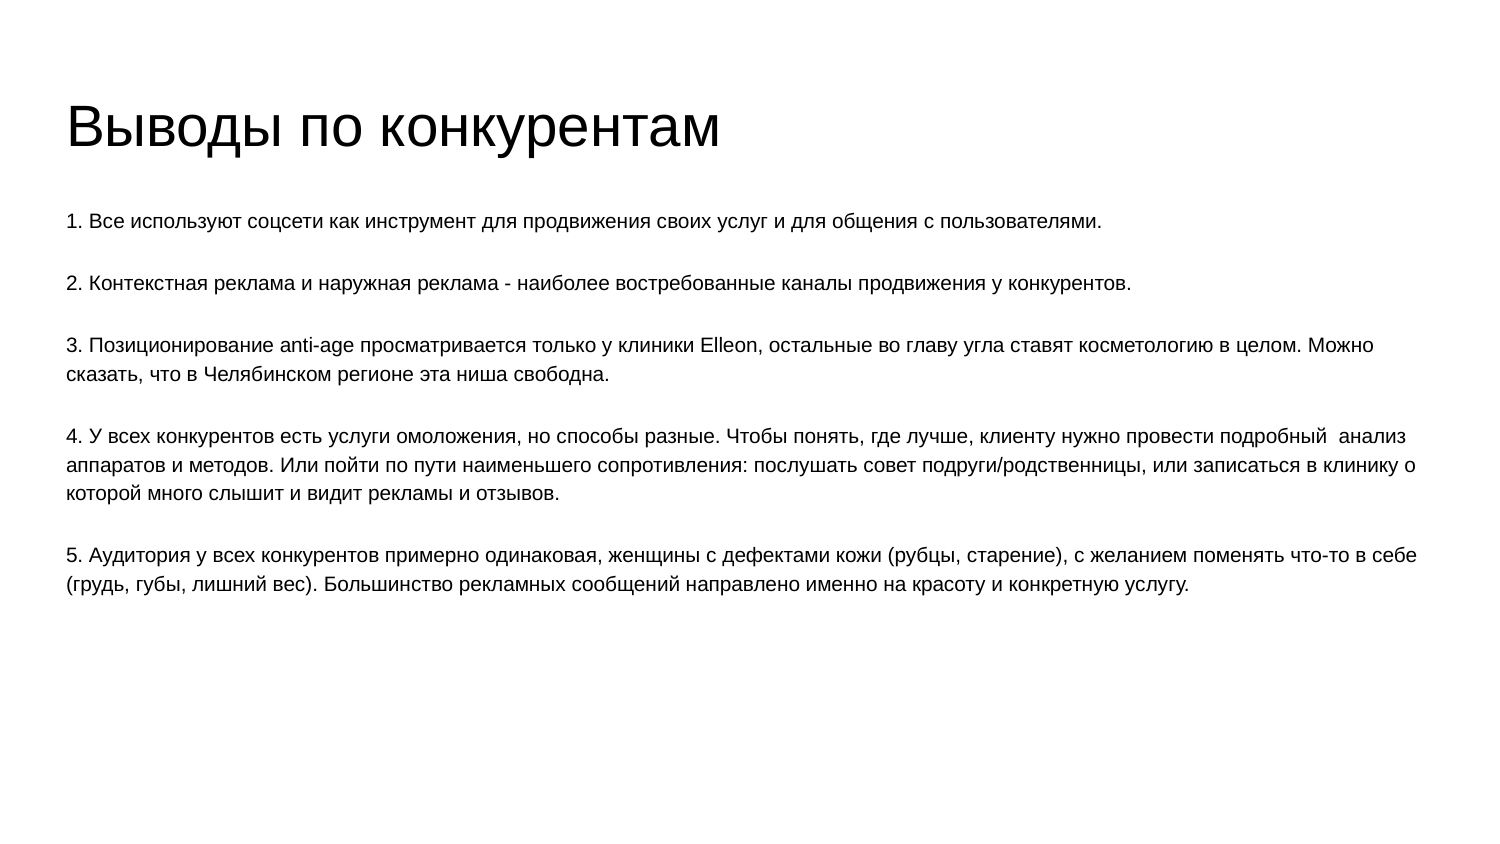

# Выводы по конкурентам
1. Все используют соцсети как инструмент для продвижения своих услуг и для общения с пользователями.
2. Контекстная реклама и наружная реклама - наиболее востребованные каналы продвижения у конкурентов.
3. Позиционирование anti-age просматривается только у клиники Elleon, остальные во главу угла ставят косметологию в целом. Можно сказать, что в Челябинском регионе эта ниша свободна.
4. У всех конкурентов есть услуги омоложения, но способы разные. Чтобы понять, где лучше, клиенту нужно провести подробный  анализ аппаратов и методов. Или пойти по пути наименьшего сопротивления: послушать совет подруги/родственницы, или записаться в клинику о которой много слышит и видит рекламы и отзывов.
5. Аудитория у всех конкурентов примерно одинаковая, женщины с дефектами кожи (рубцы, старение), с желанием поменять что-то в себе (грудь, губы, лишний вес). Большинство рекламных сообщений направлено именно на красоту и конкретную услугу.